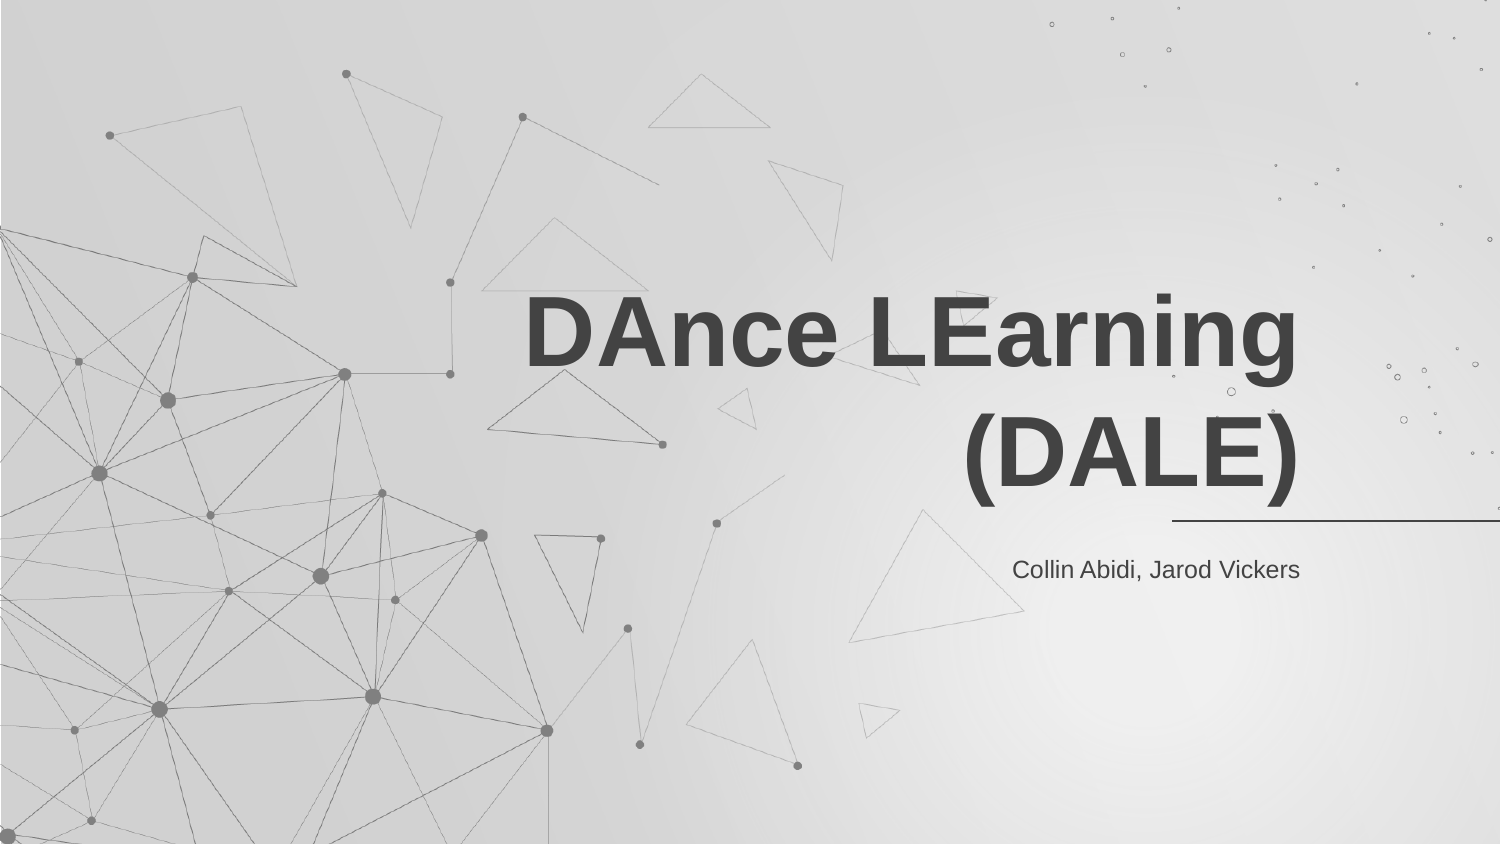

# DAnce LEarning
(DALE)
Collin Abidi, Jarod Vickers